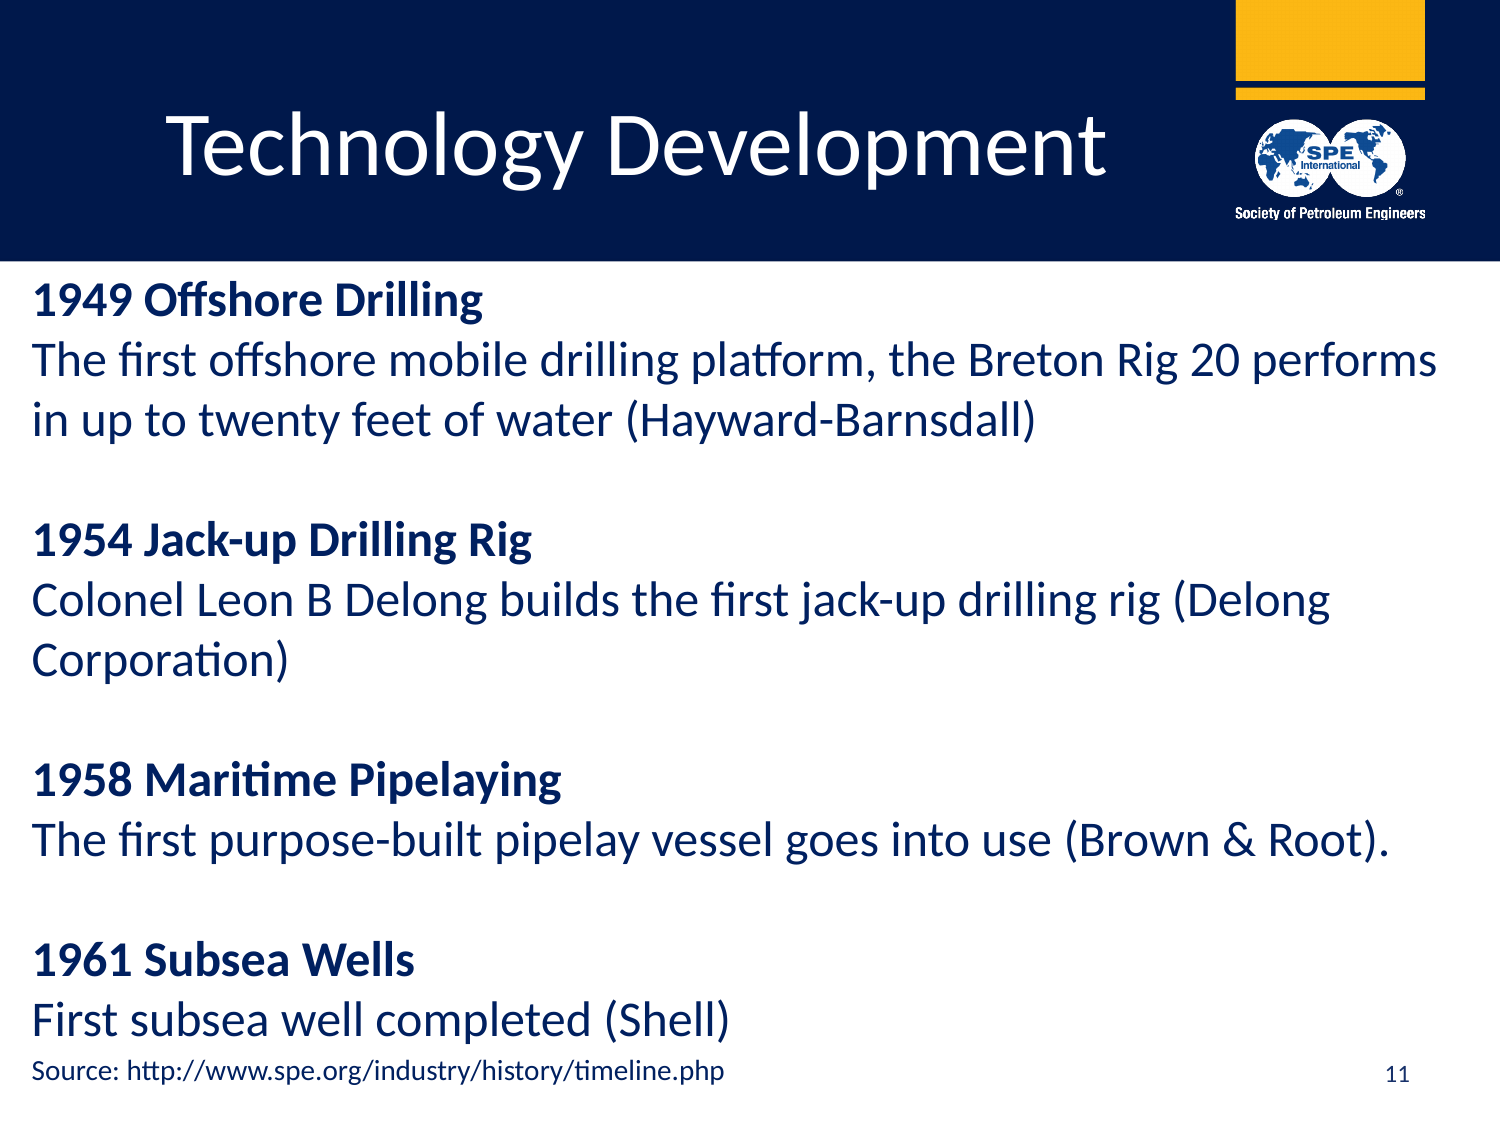

# Technology Development
1949 Offshore Drilling
The first offshore mobile drilling platform, the Breton Rig 20 performs in up to twenty feet of water (Hayward-Barnsdall)

1954 Jack-up Drilling Rig
Colonel Leon B Delong builds the first jack-up drilling rig (Delong Corporation)

1958 Maritime Pipelaying
The first purpose-built pipelay vessel goes into use (Brown & Root).

1961 Subsea Wells
First subsea well completed (Shell)

11
Source: http://www.spe.org/industry/history/timeline.php